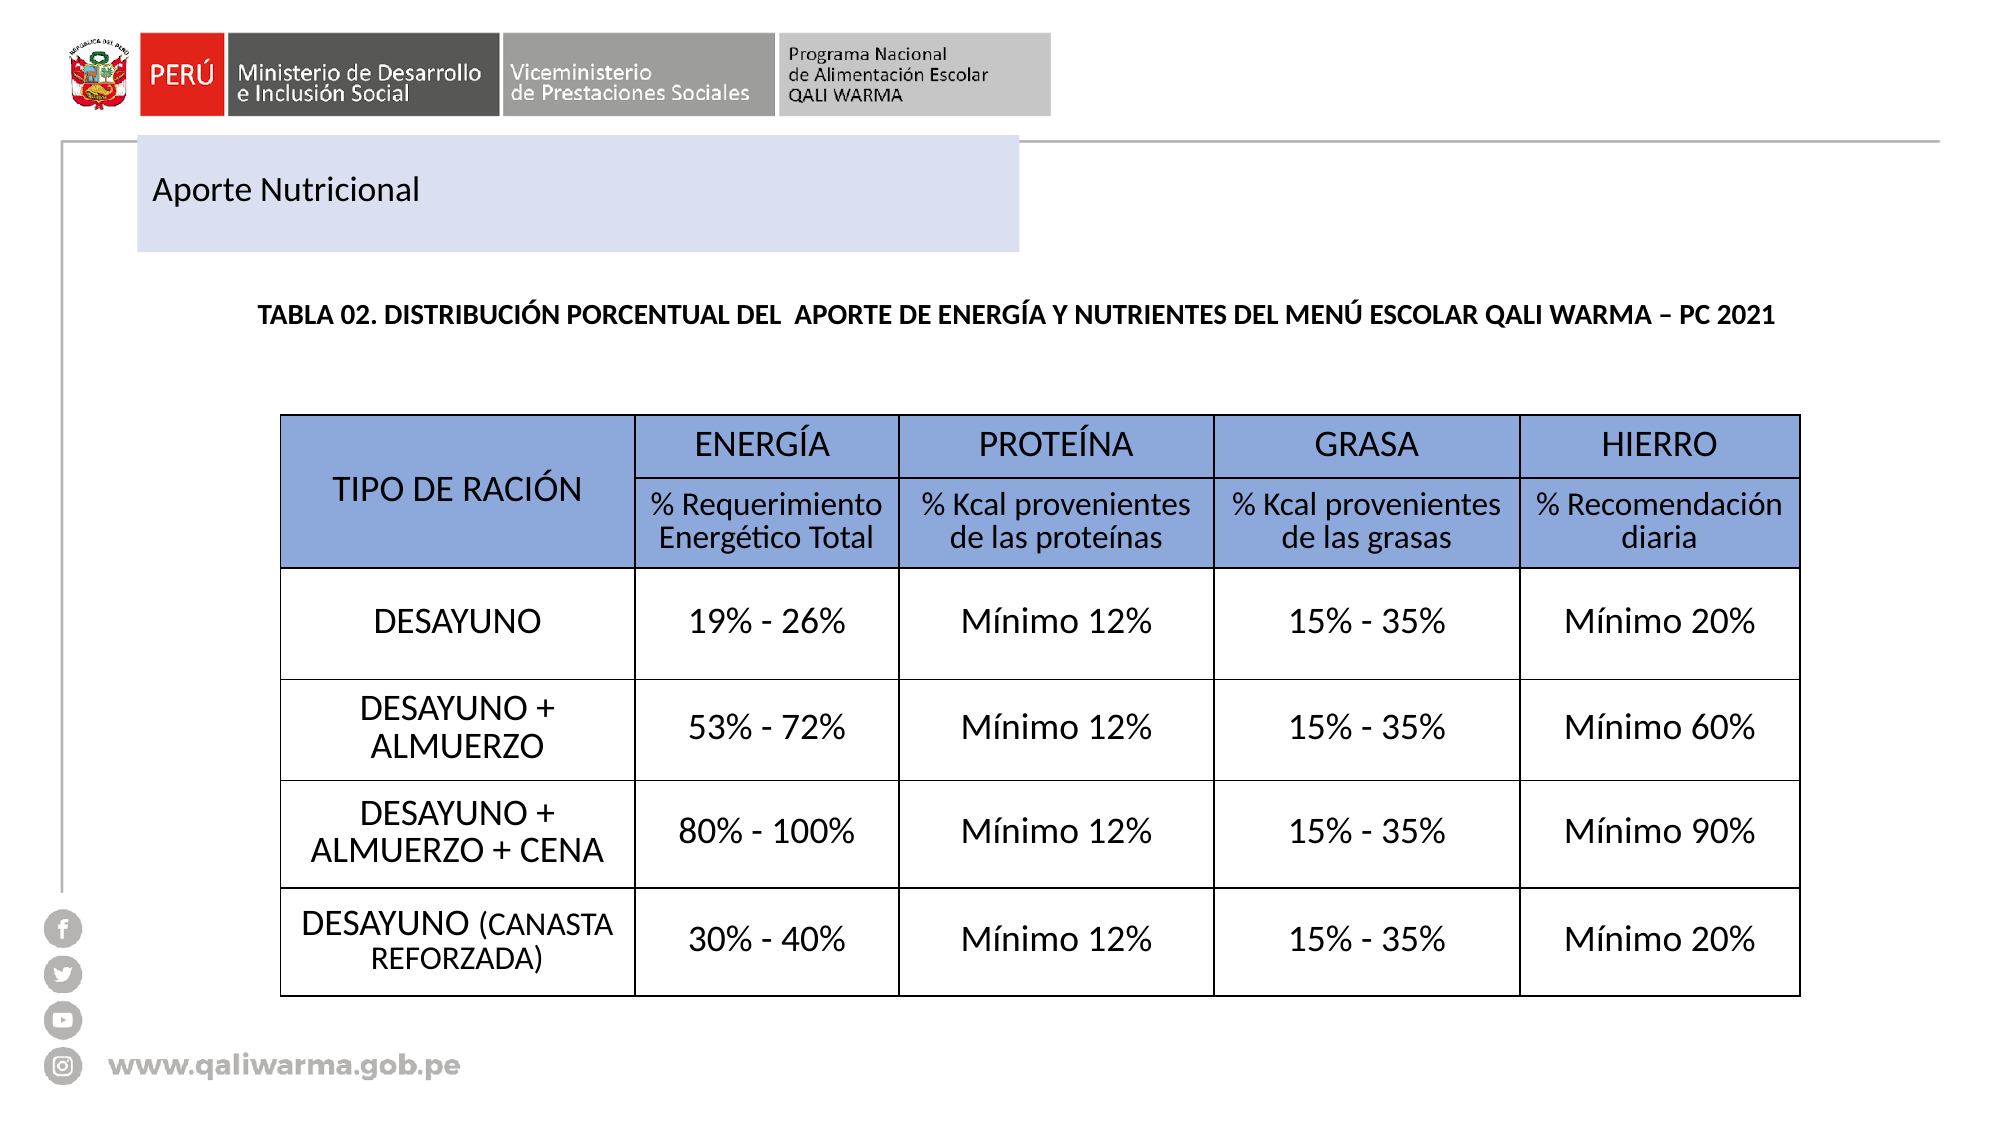

# Aporte Nutricional
TABLA 02. DISTRIBUCIÓN PORCENTUAL DEL  APORTE DE ENERGÍA Y NUTRIENTES DEL MENÚ ESCOLAR QALI WARMA – PC 2021

| TIPO DE RACIÓN | ENERGÍA | PROTEÍNA | GRASA | HIERRO |
| --- | --- | --- | --- | --- |
|  | % Requerimiento Energético Total | % Kcal provenientes de las proteínas | % Kcal provenientes de las grasas | % Recomendación diaria |
| DESAYUNO | 19% - 26% | Mínimo 12% | 15% - 35% | Mínimo 20% |
| DESAYUNO + ALMUERZO | 53% - 72% | Mínimo 12% | 15% - 35% | Mínimo 60% |
| DESAYUNO + ALMUERZO + CENA | 80% - 100% | Mínimo 12% | 15% - 35% | Mínimo 90% |
| DESAYUNO (CANASTA REFORZADA) | 30% - 40% | Mínimo 12% | 15% - 35% | Mínimo 20% |